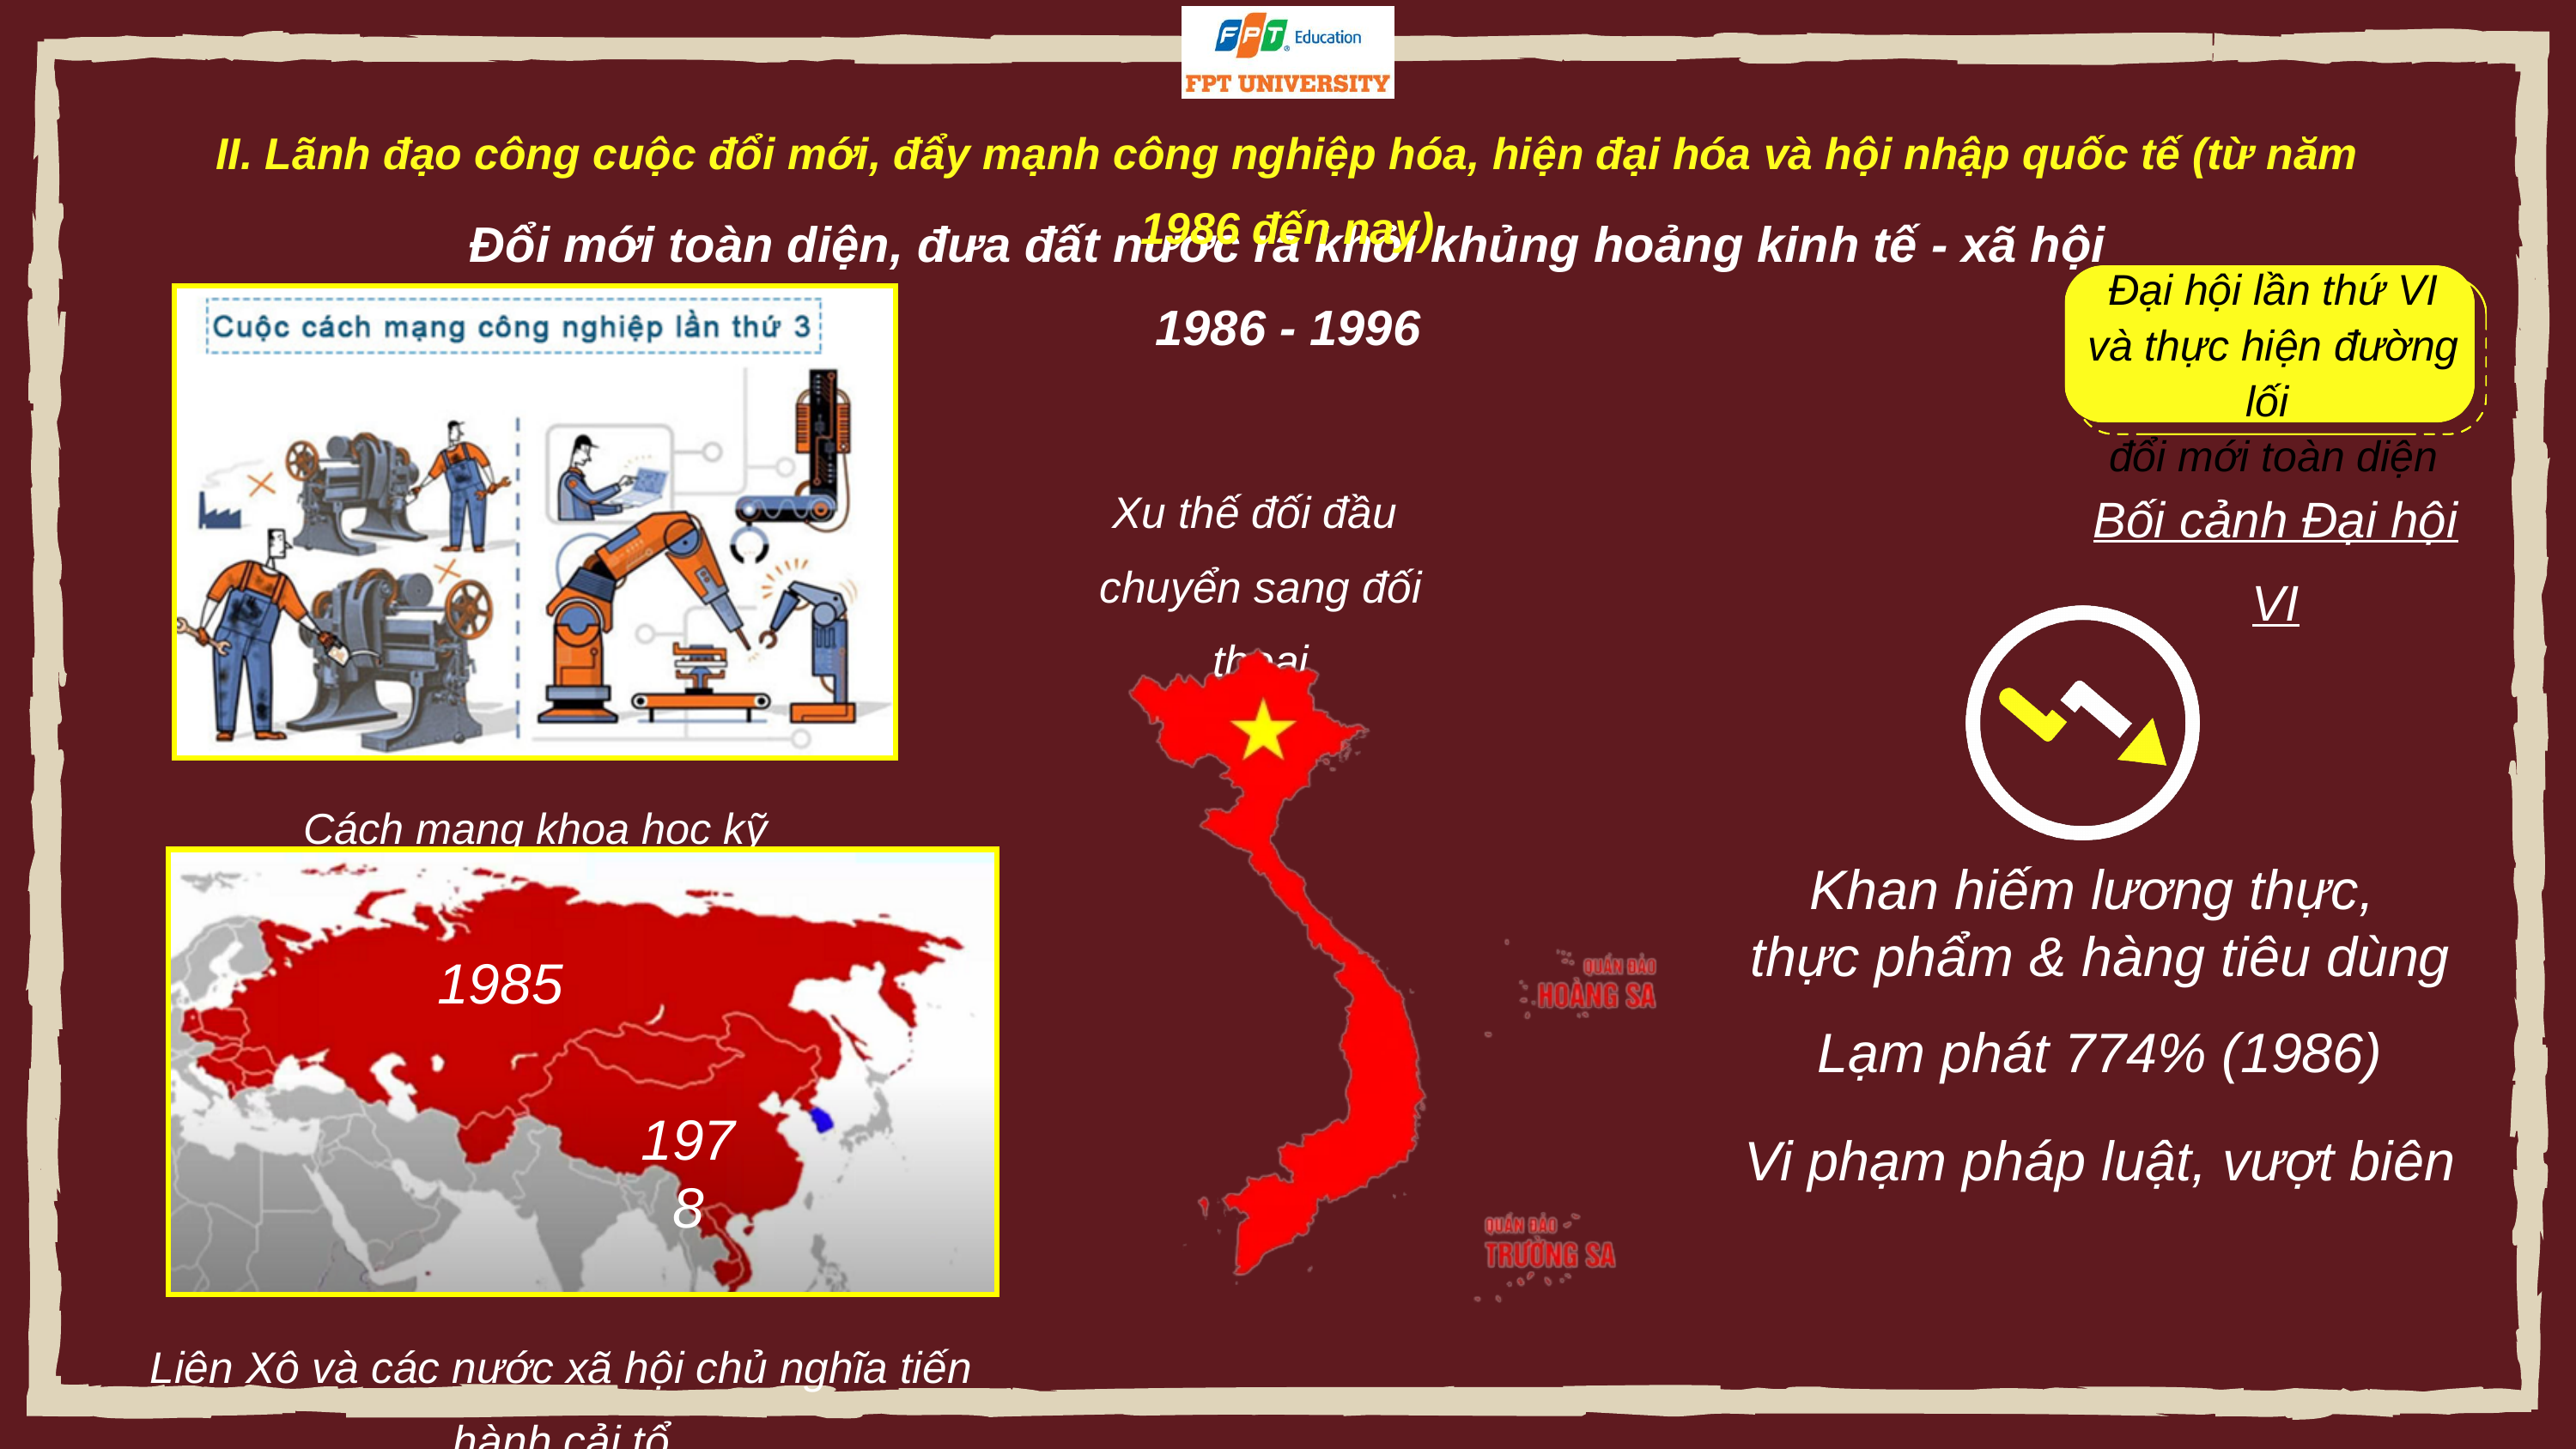

II. Lãnh đạo công cuộc đổi mới, đẩy mạnh công nghiệp hóa, hiện đại hóa và hội nhập quốc tế (từ năm 1986 đến nay)
Đổi mới toàn diện, đưa đất nước ra khỏi khủng hoảng kinh tế - xã hội 1986 - 1996

Đại hội lần thứ VI và thực hiện đường lối
đổi mới toàn diện

Cách mạng khoa học kỹ thuật
Xu thế đối đầu
chuyển sang đối thoại
Bối cảnh Đại hội VI

1985
1978
Liên Xô và các nước xã hội chủ nghĩa tiến hành cải tổ
Khan hiếm lương thực,
thực phẩm & hàng tiêu dùng
Lạm phát 774% (1986)
Vi phạm pháp luật, vượt biên